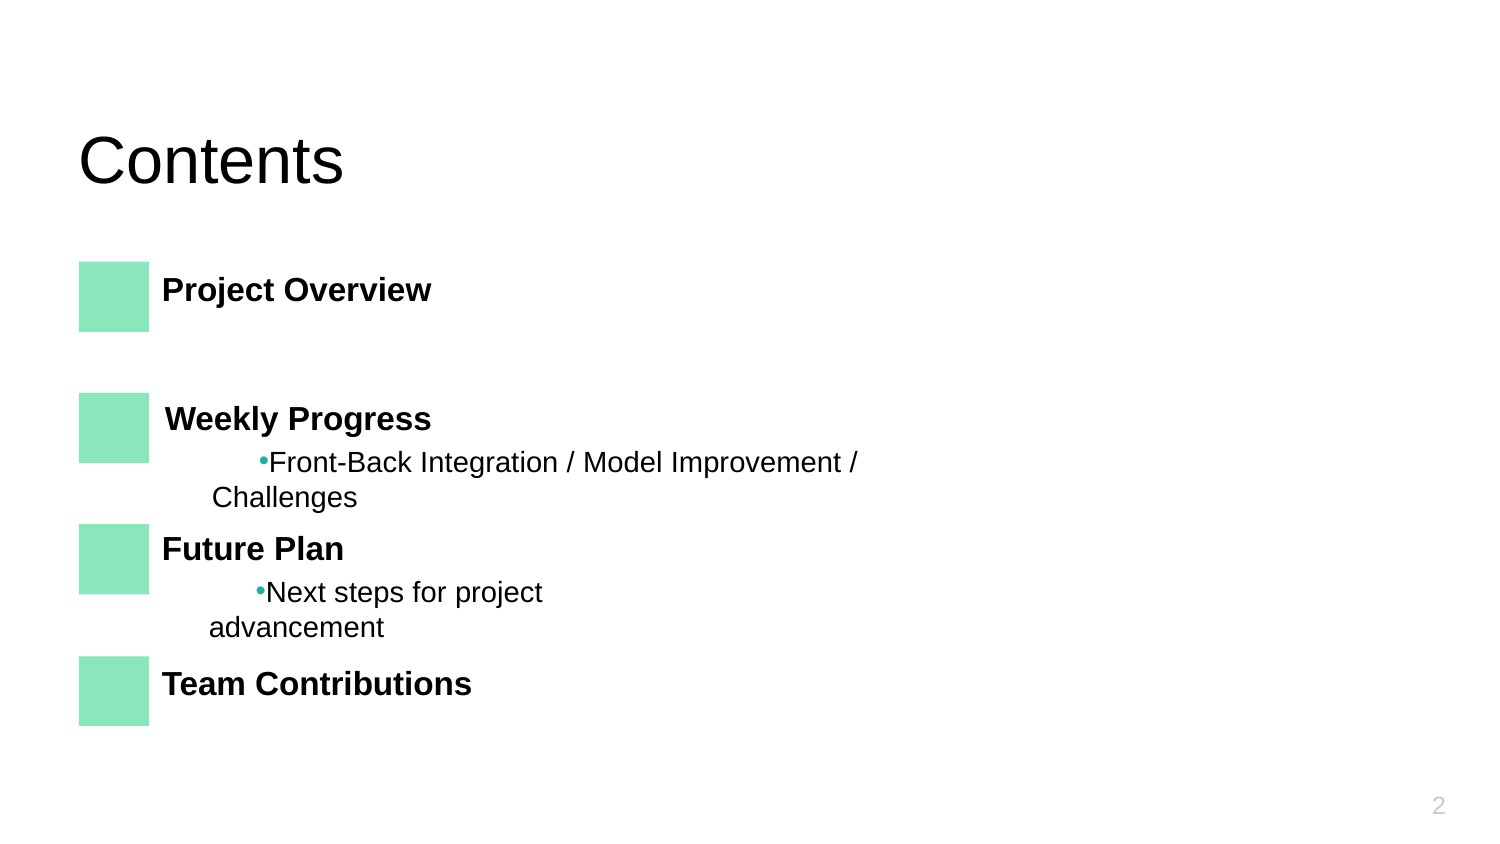

Contents
Project Overview
Weekly Progress
Front-Back Integration / Model Improvement / Challenges

Future Plan
Next steps for project advancement
Team Contributions
2